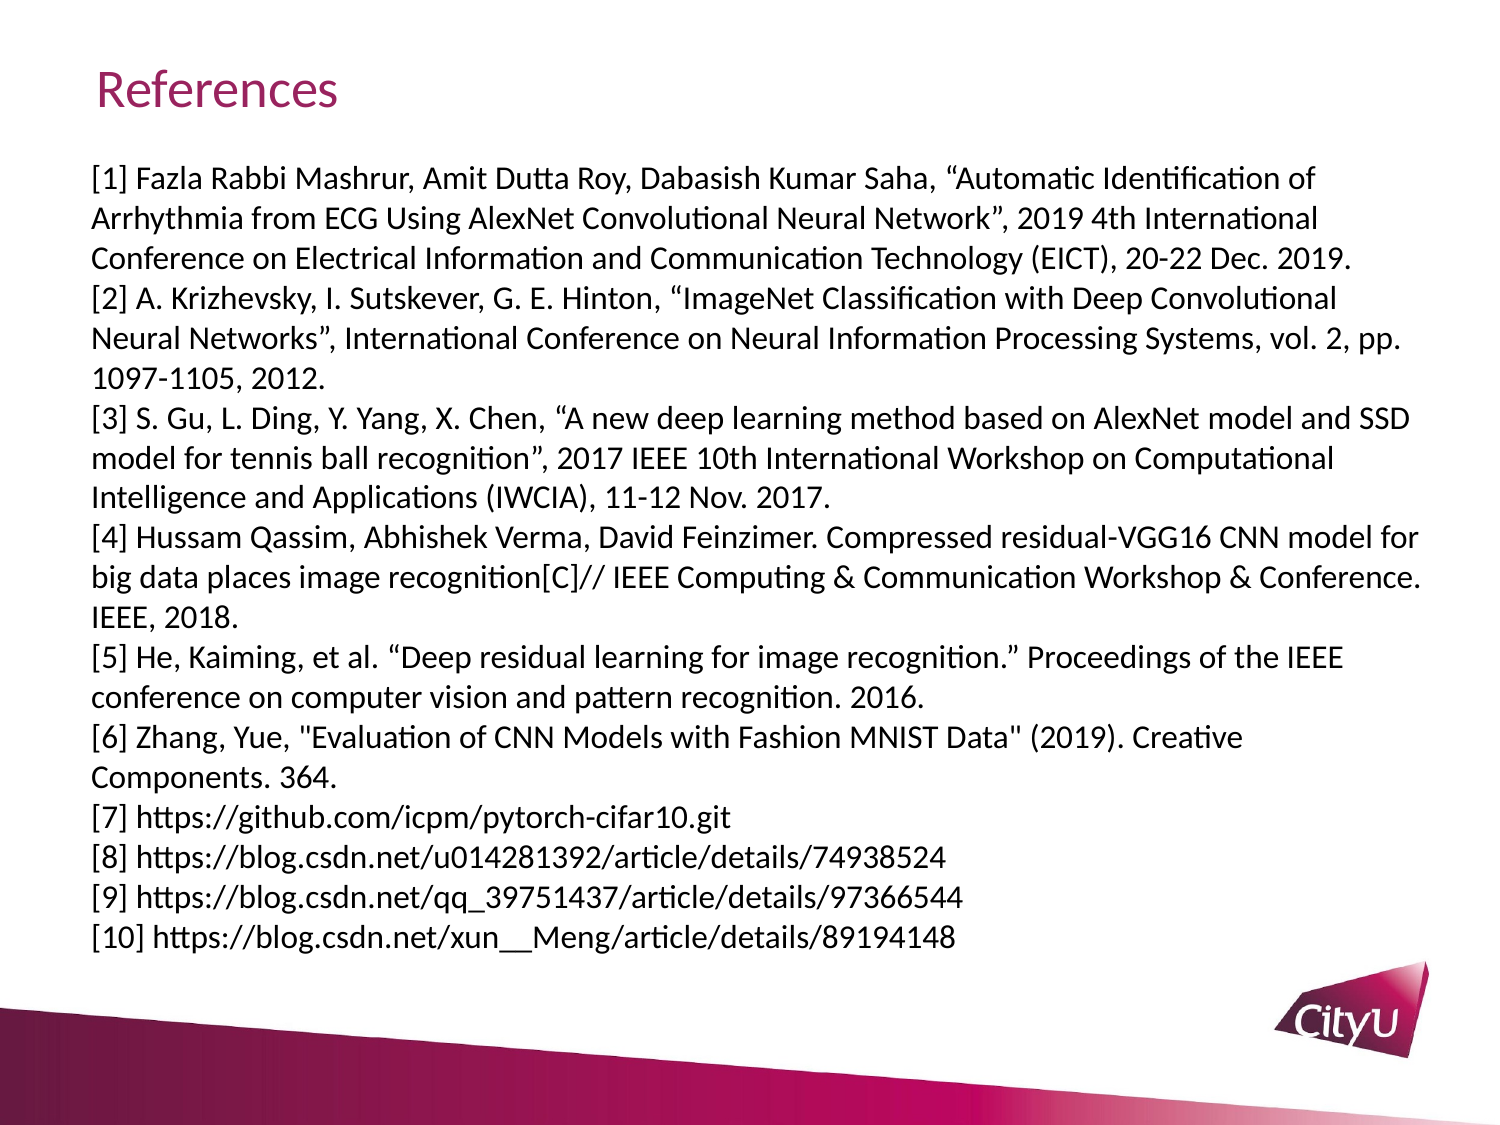

# References
[1] Fazla Rabbi Mashrur, Amit Dutta Roy, Dabasish Kumar Saha, “Automatic Identification of Arrhythmia from ECG Using AlexNet Convolutional Neural Network”, 2019 4th International Conference on Electrical Information and Communication Technology (EICT), 20-22 Dec. 2019.
[2] A. Krizhevsky, I. Sutskever, G. E. Hinton, “ImageNet Classification with Deep Convolutional Neural Networks”, International Conference on Neural Information Processing Systems, vol. 2, pp. 1097-1105, 2012.
[3] S. Gu, L. Ding, Y. Yang, X. Chen, “A new deep learning method based on AlexNet model and SSD model for tennis ball recognition”, 2017 IEEE 10th International Workshop on Computational Intelligence and Applications (IWCIA), 11-12 Nov. 2017.
[4] Hussam Qassim, Abhishek Verma, David Feinzimer. Compressed residual-VGG16 CNN model for big data places image recognition[C]// IEEE Computing & Communication Workshop & Conference. IEEE, 2018.
[5] He, Kaiming, et al. “Deep residual learning for image recognition.” Proceedings of the IEEE conference on computer vision and pattern recognition. 2016.
[6] Zhang, Yue, "Evaluation of CNN Models with Fashion MNIST Data" (2019). Creative Components. 364.
[7] https://github.com/icpm/pytorch-cifar10.git
[8] https://blog.csdn.net/u014281392/article/details/74938524
[9] https://blog.csdn.net/qq_39751437/article/details/97366544
[10] https://blog.csdn.net/xun__Meng/article/details/89194148